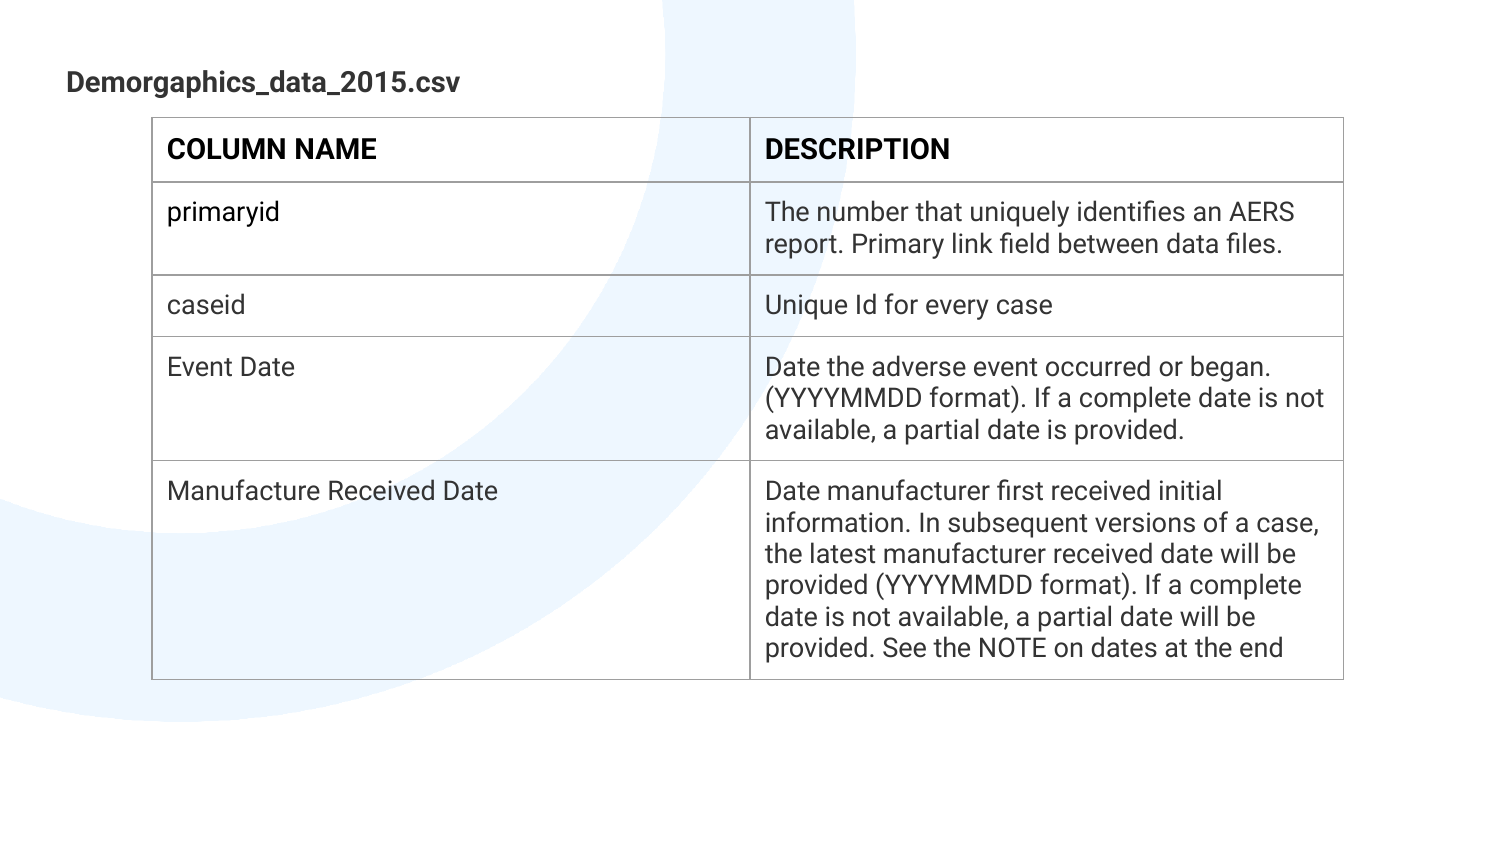

Demorgaphics_data_2015.csv

| COLUMN NAME | DESCRIPTION |
| --- | --- |
| primaryid | The number that uniquely identifies an AERS report. Primary link field between data files. |
| caseid | Unique Id for every case |
| Event Date | Date the adverse event occurred or began. (YYYYMMDD format). If a complete date is not available, a partial date is provided. |
| Manufacture Received Date | Date manufacturer first received initial information. In subsequent versions of a case, the latest manufacturer received date will be provided (YYYYMMDD format). If a complete date is not available, a partial date will be provided. See the NOTE on dates at the end |